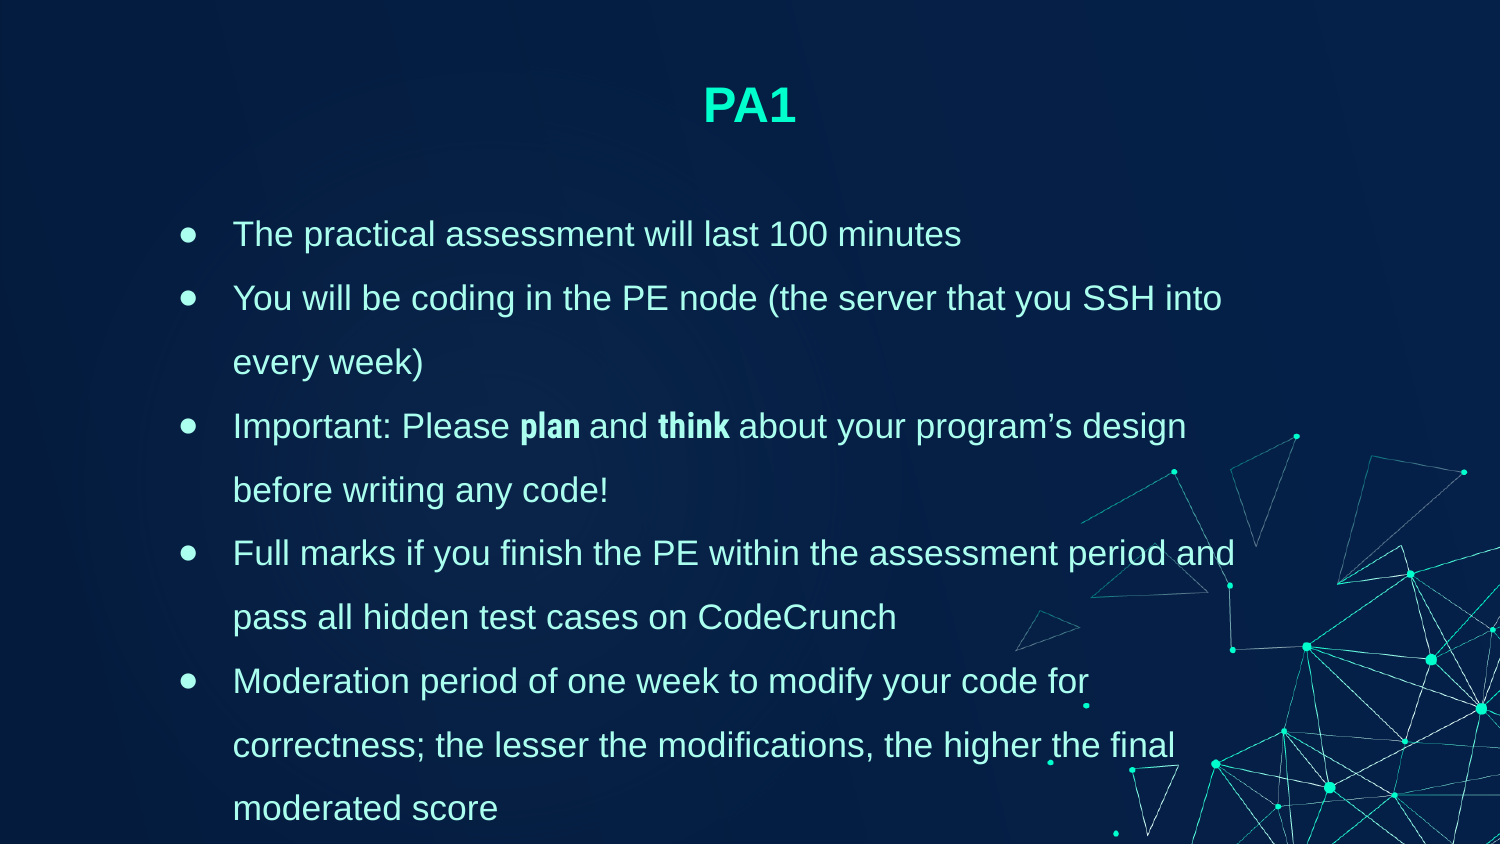

# PA1

The practical assessment will last 100 minutes
You will be coding in the PE node (the server that you SSH into every week)
Important: Please plan and think about your program’s design before writing any code!
Full marks if you finish the PE within the assessment period and pass all hidden test cases on CodeCrunch
Moderation period of one week to modify your code for correctness; the lesser the modifications, the higher the final moderated score
Style is NOT graded for the PA